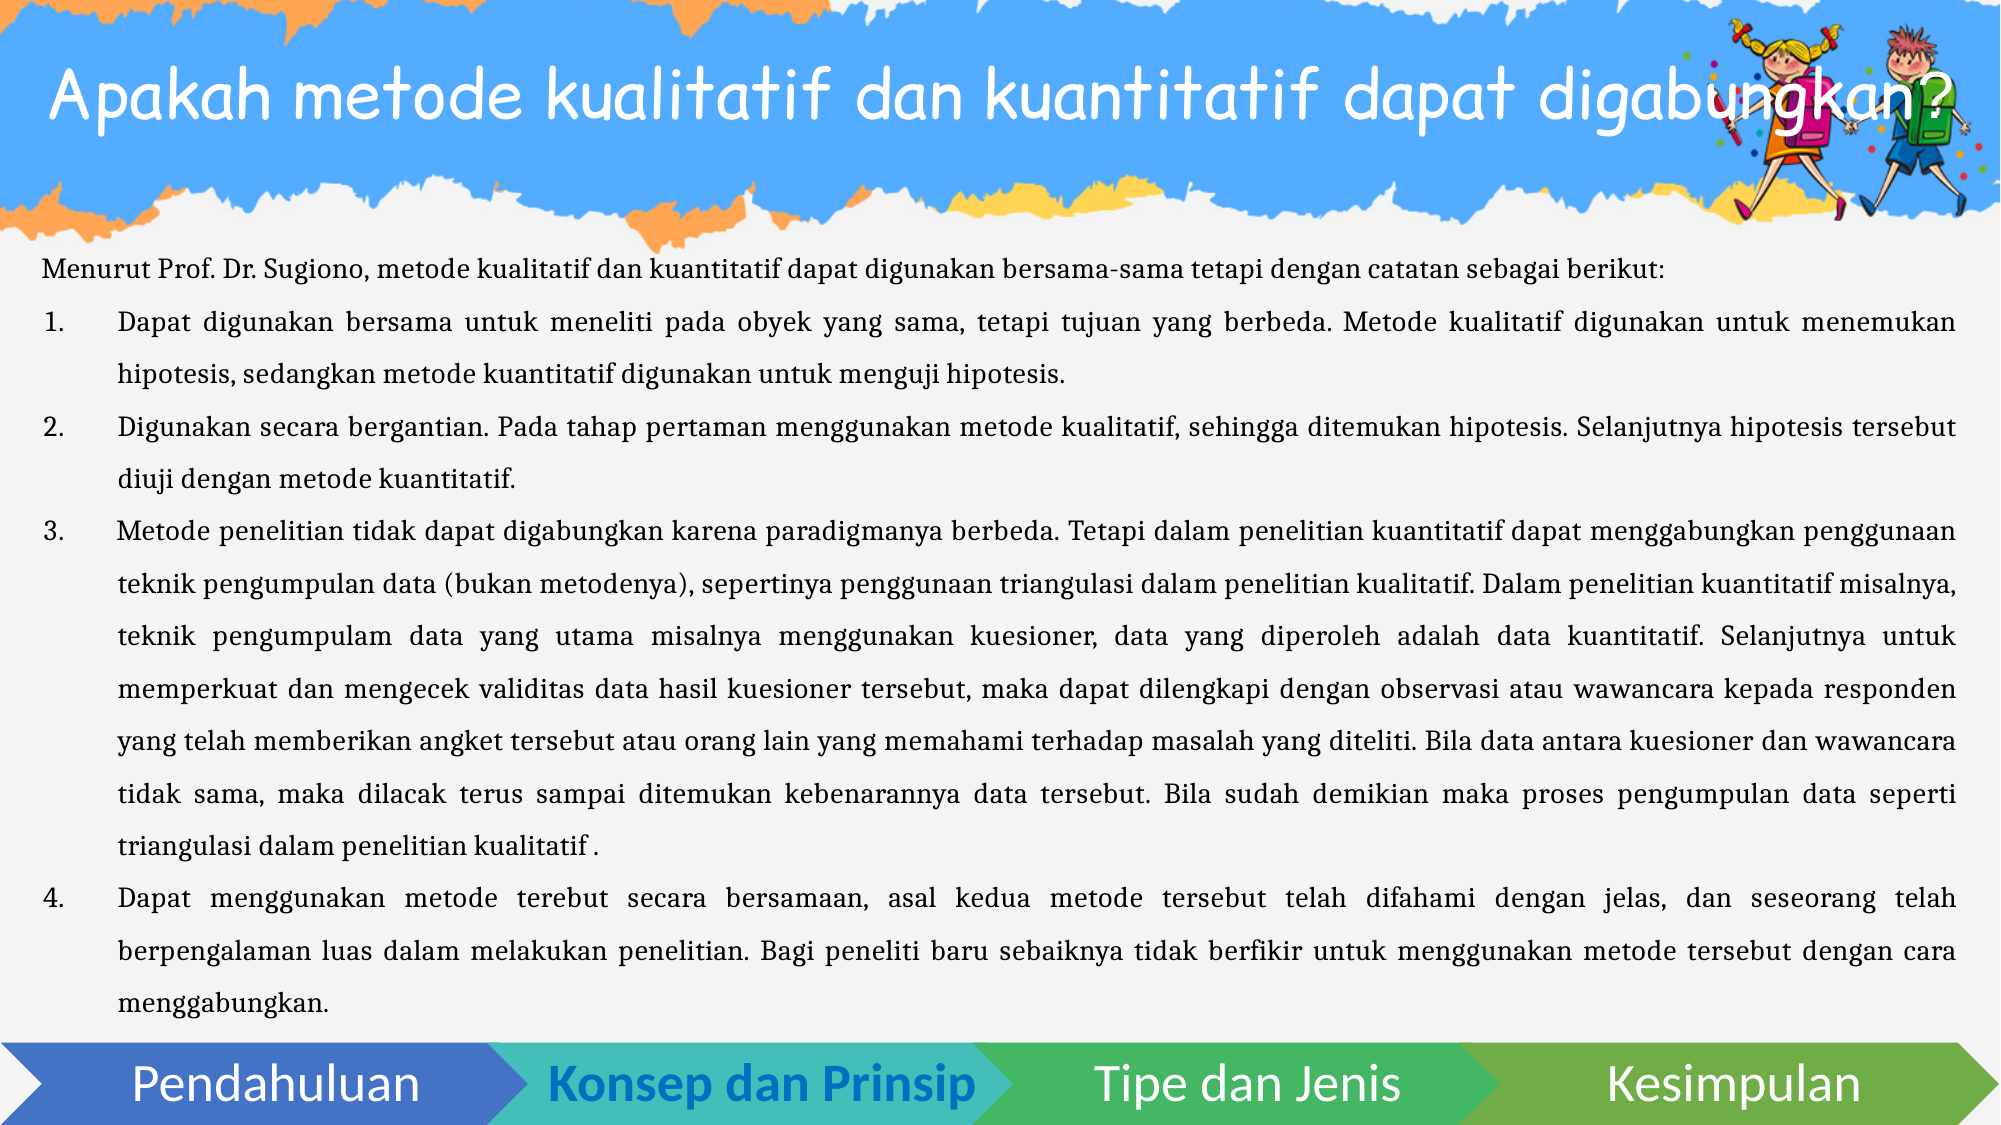

# Apakah metode kualitatif dan kuantitatif dapat digabungkan?
Menurut Prof. Dr. Sugiono, metode kualitatif dan kuantitatif dapat digunakan bersama-sama tetapi dengan catatan sebagai berikut:
Dapat digunakan bersama untuk meneliti pada obyek yang sama, tetapi tujuan yang berbeda. Metode kualitatif digunakan untuk menemukan hipotesis, sedangkan metode kuantitatif digunakan untuk menguji hipotesis.
Digunakan secara bergantian. Pada tahap pertaman menggunakan metode kualitatif, sehingga ditemukan hipotesis. Selanjutnya hipotesis tersebut diuji dengan metode kuantitatif.
Metode penelitian tidak dapat digabungkan karena paradigmanya berbeda. Tetapi dalam penelitian kuantitatif dapat menggabungkan penggunaan teknik pengumpulan data (bukan metodenya), sepertinya penggunaan triangulasi dalam penelitian kualitatif. Dalam penelitian kuantitatif misalnya, teknik pengumpulam data yang utama misalnya menggunakan kuesioner, data yang diperoleh adalah data kuantitatif. Selanjutnya untuk memperkuat dan mengecek validitas data hasil kuesioner tersebut, maka dapat dilengkapi dengan observasi atau wawancara kepada responden yang telah memberikan angket tersebut atau orang lain yang memahami terhadap masalah yang diteliti. Bila data antara kuesioner dan wawancara tidak sama, maka dilacak terus sampai ditemukan kebenarannya data tersebut. Bila sudah demikian maka proses pengumpulan data seperti triangulasi dalam penelitian kualitatif .
Dapat menggunakan metode terebut secara bersamaan, asal kedua metode tersebut telah difahami dengan jelas, dan seseorang telah berpengalaman luas dalam melakukan penelitian. Bagi peneliti baru sebaiknya tidak berfikir untuk menggunakan metode tersebut dengan cara menggabungkan.

Pendahuluan
Konsep dan Prinsip
Tipe dan Jenis
Kesimpulan